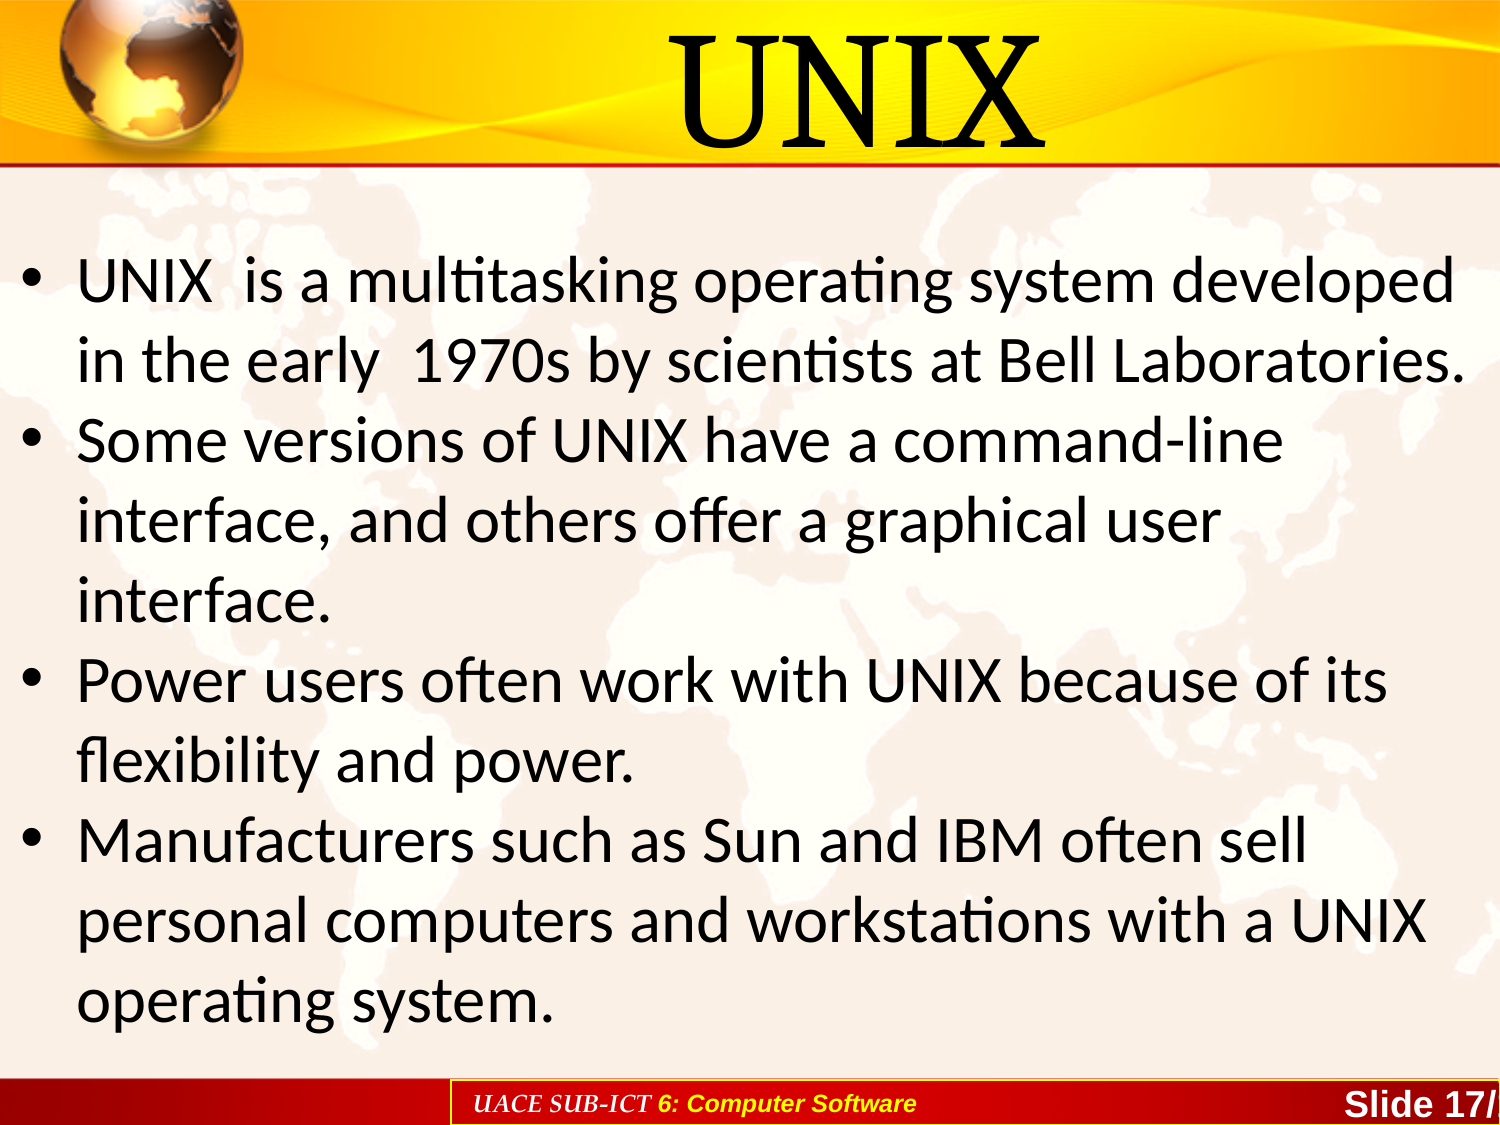

# UNIX
UNIX  is a multitasking operating system developed in the early  1970s by scientists at Bell Laboratories.
Some versions of UNIX have a command-line interface, and others offer a graphical user interface.
Power users often work with UNIX because of its flexibility and power.
Manufacturers such as Sun and IBM often sell personal computers and workstations with a UNIX operating system.